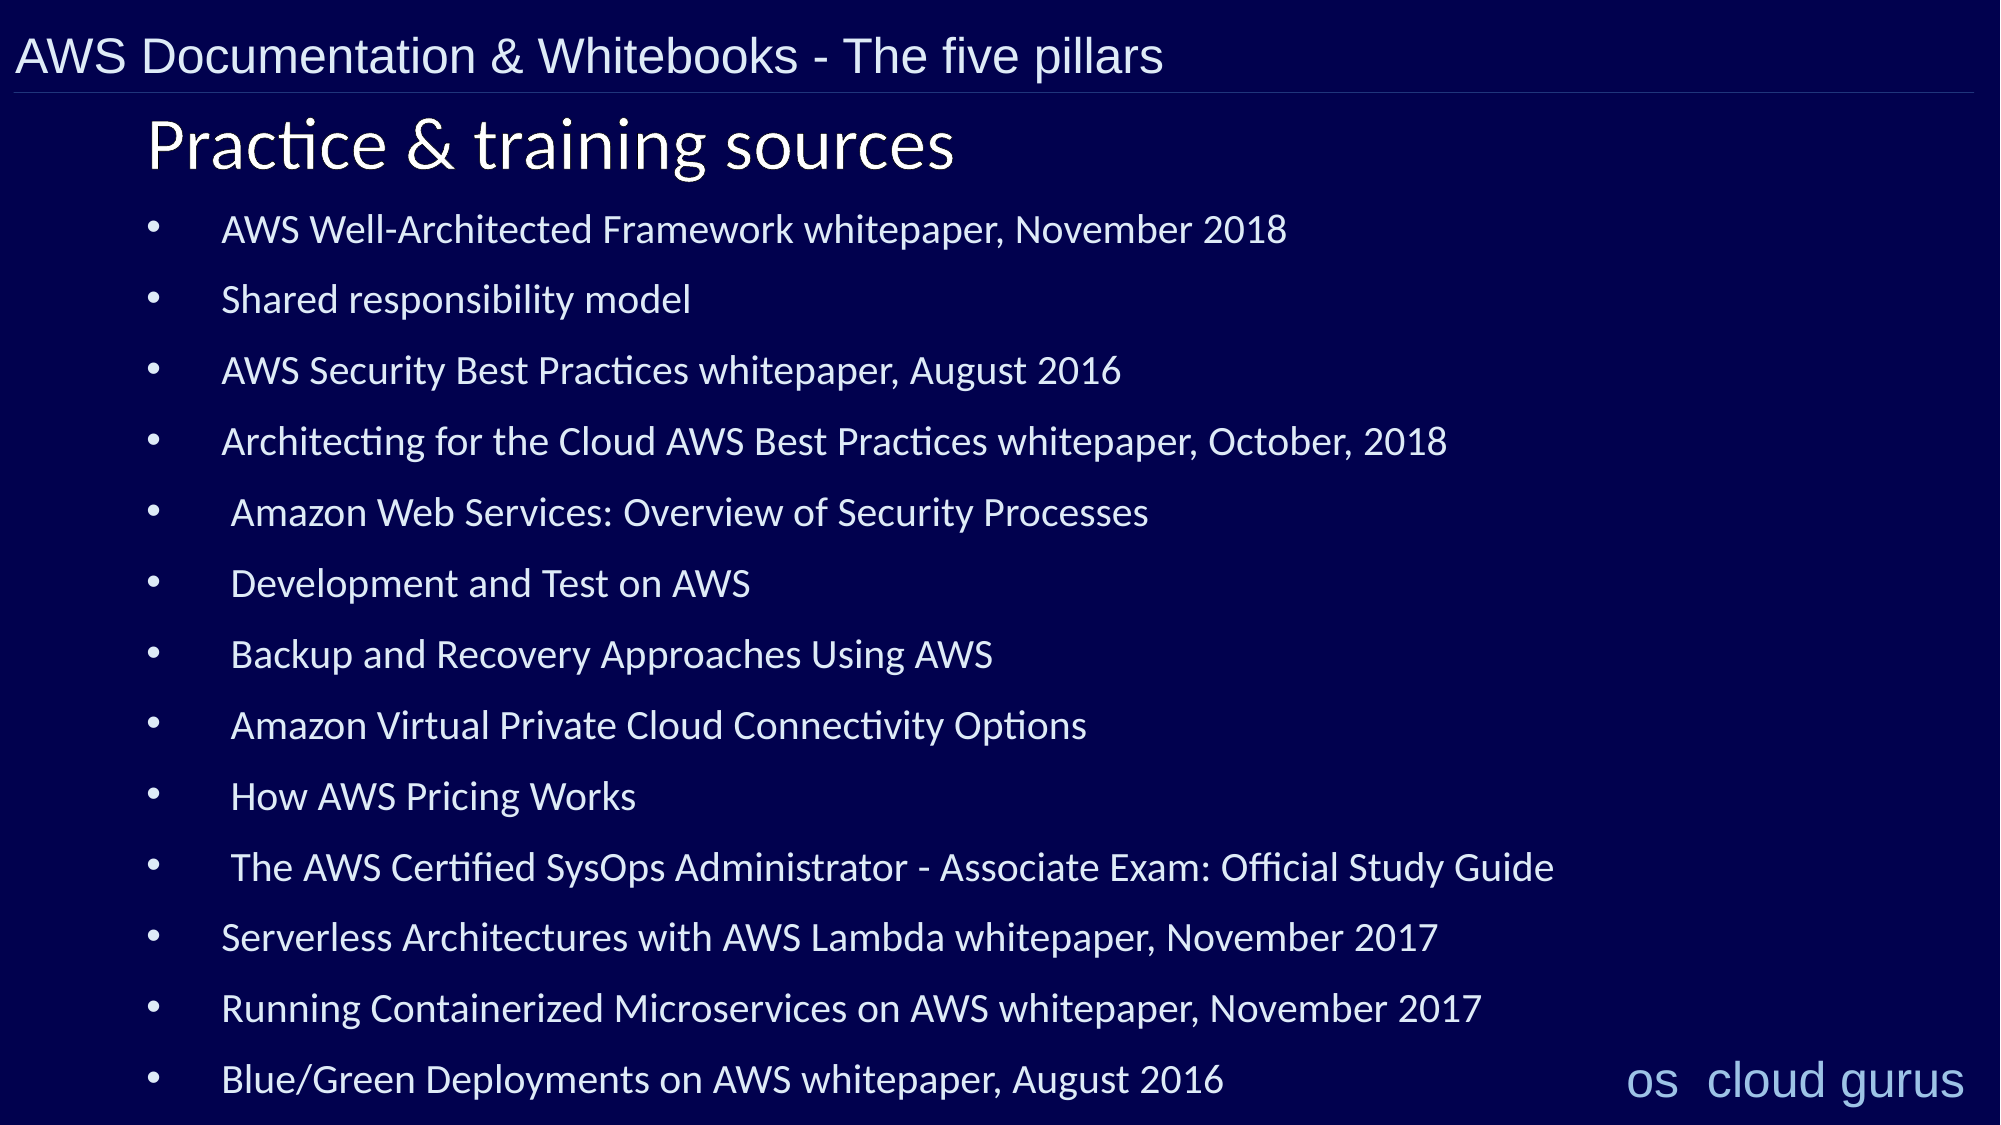

AWS Documentation & Whitebooks - The five pillars
# Practice & training sources
AWS Well-Architected Framework whitepaper, November 2018
Shared responsibility model
AWS Security Best Practices whitepaper, August 2016
Architecting for the Cloud AWS Best Practices whitepaper, October, 2018
 Amazon Web Services: Overview of Security Processes
 Development and Test on AWS
 Backup and Recovery Approaches Using AWS
 Amazon Virtual Private Cloud Connectivity Options
 How AWS Pricing Works
 The AWS Certified SysOps Administrator - Associate Exam: Official Study Guide
Serverless Architectures with AWS Lambda whitepaper, November 2017
Running Containerized Microservices on AWS whitepaper, November 2017
Blue/Green Deployments on AWS whitepaper, August 2016
os  cloud gurus